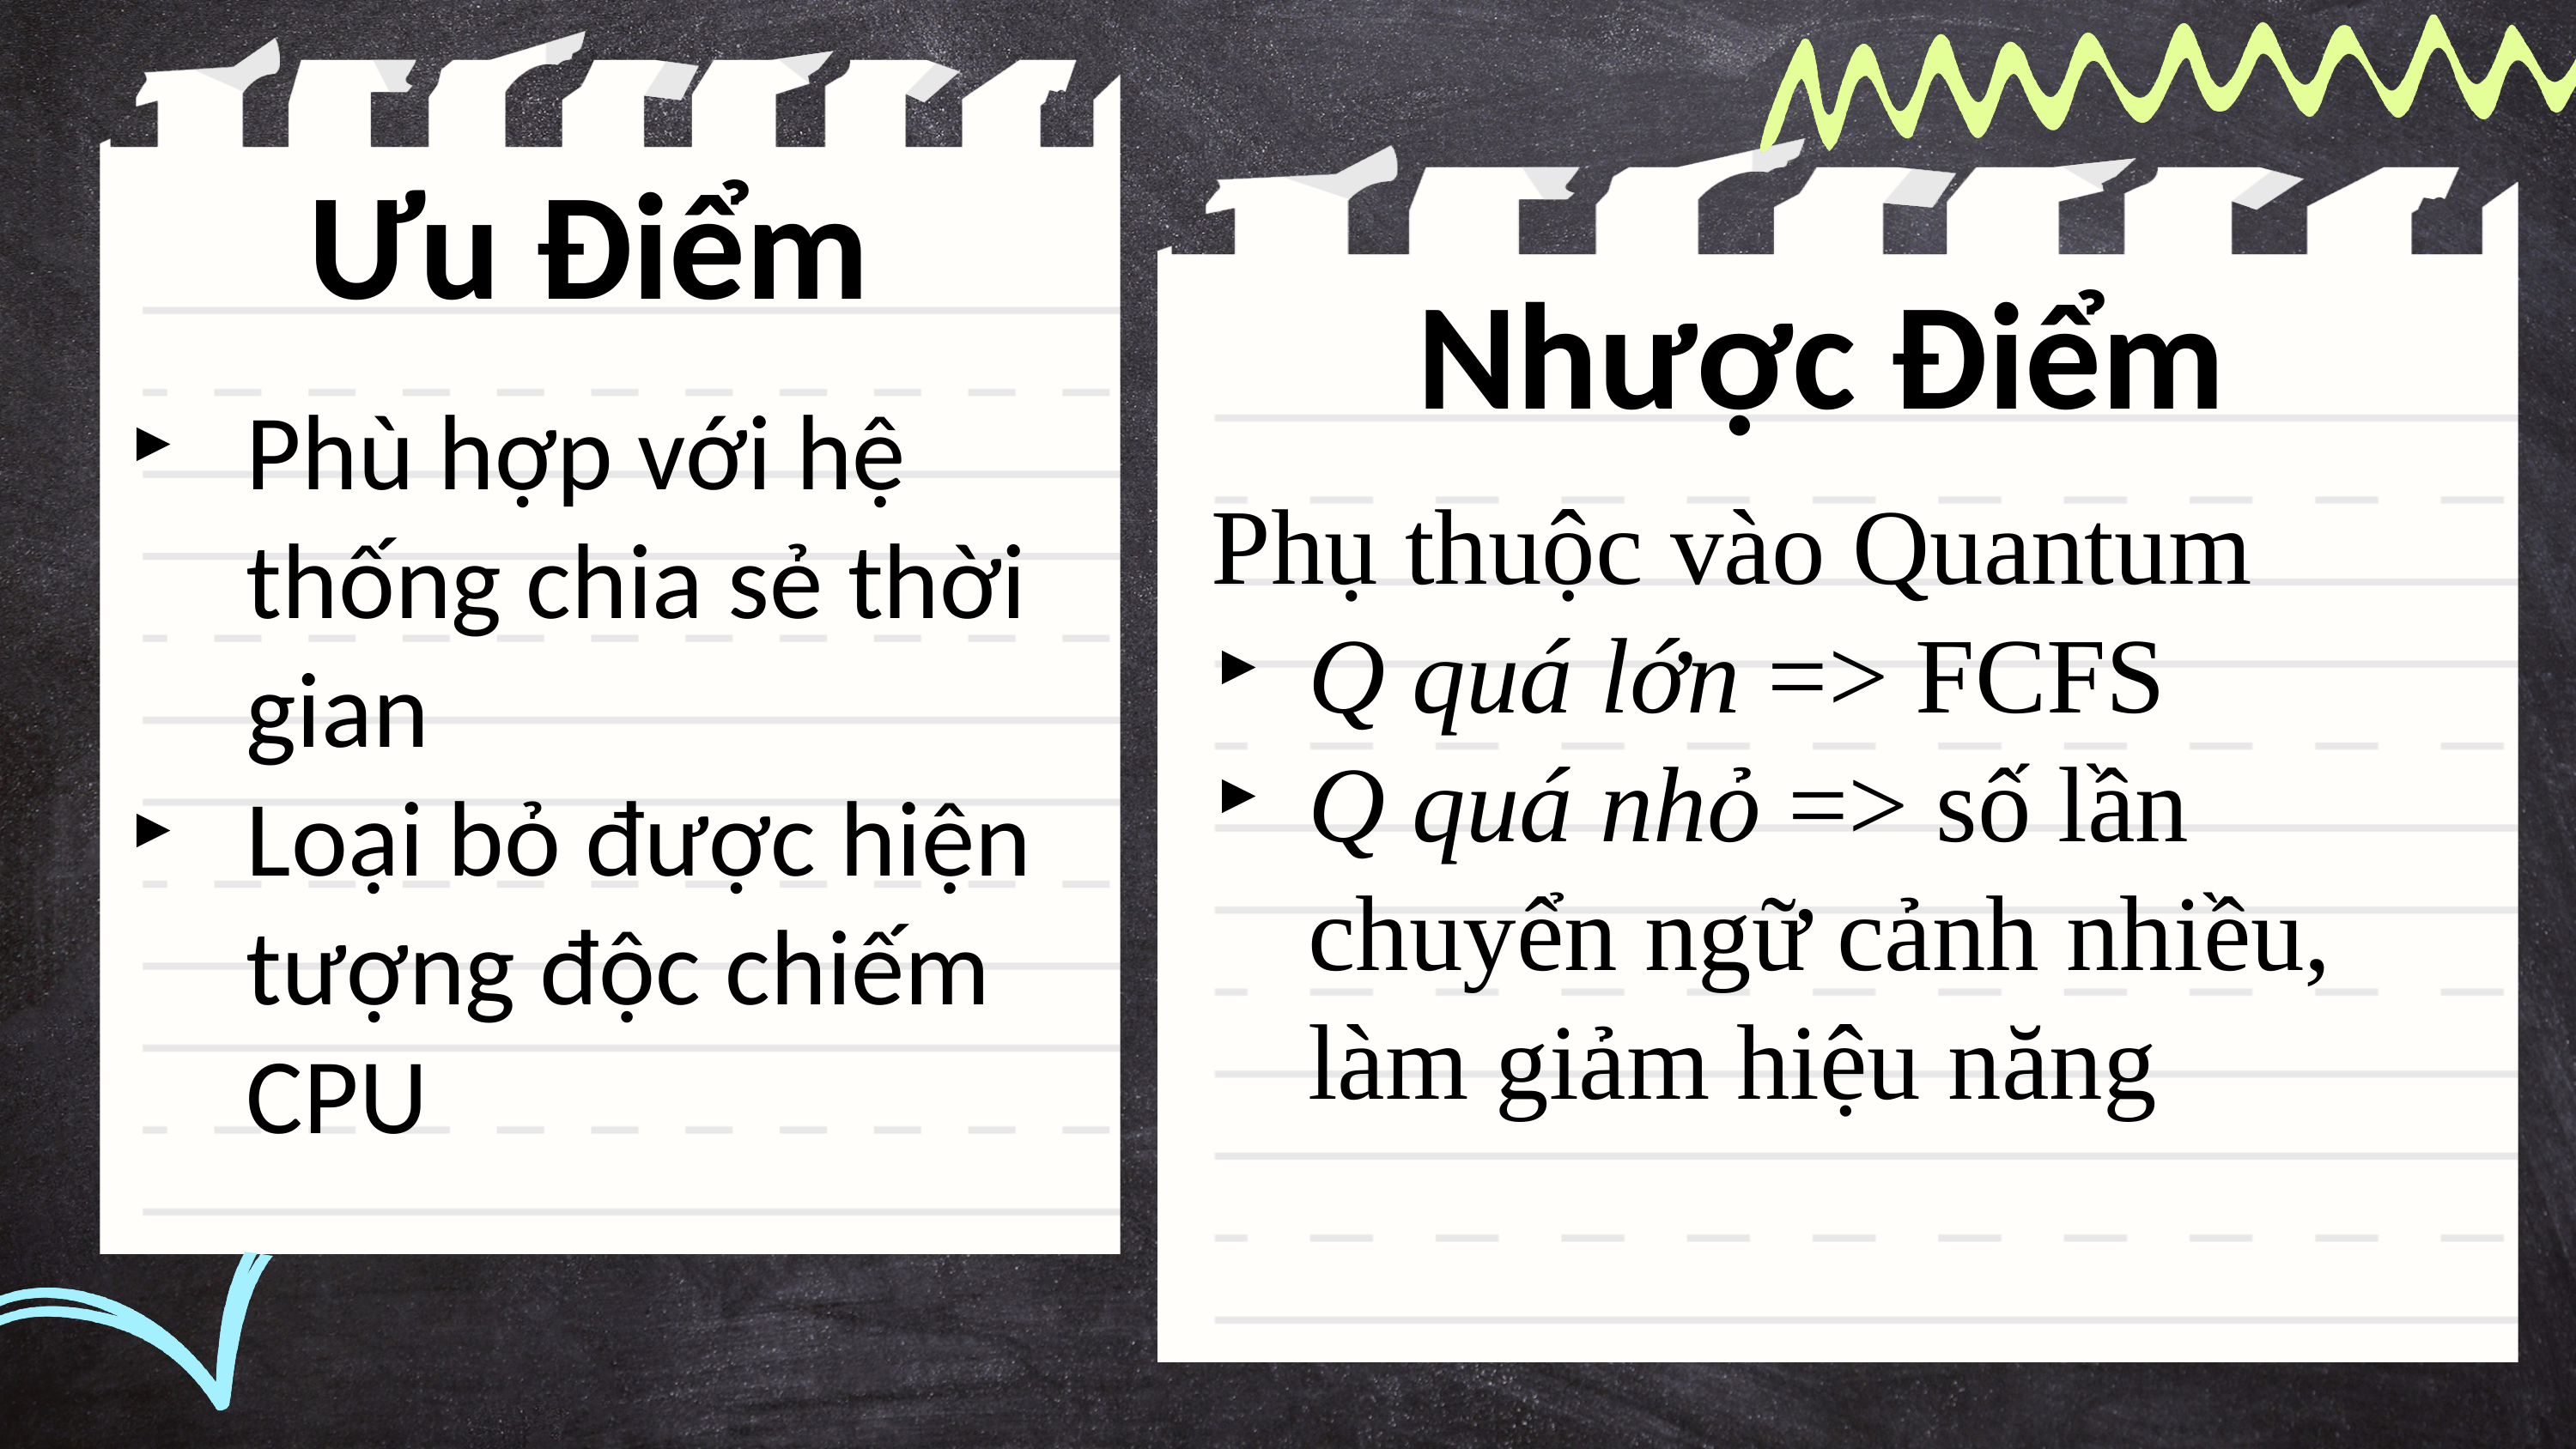

Ưu Điểm
Nhược Điểm
Phù hợp với hệ thống chia sẻ thời gian
Loại bỏ được hiện tượng độc chiếm CPU
Phụ thuộc vào Quantum
Q quá lớn => FCFS
Q quá nhỏ => số lần chuyển ngữ cảnh nhiều, làm giảm hiệu năng